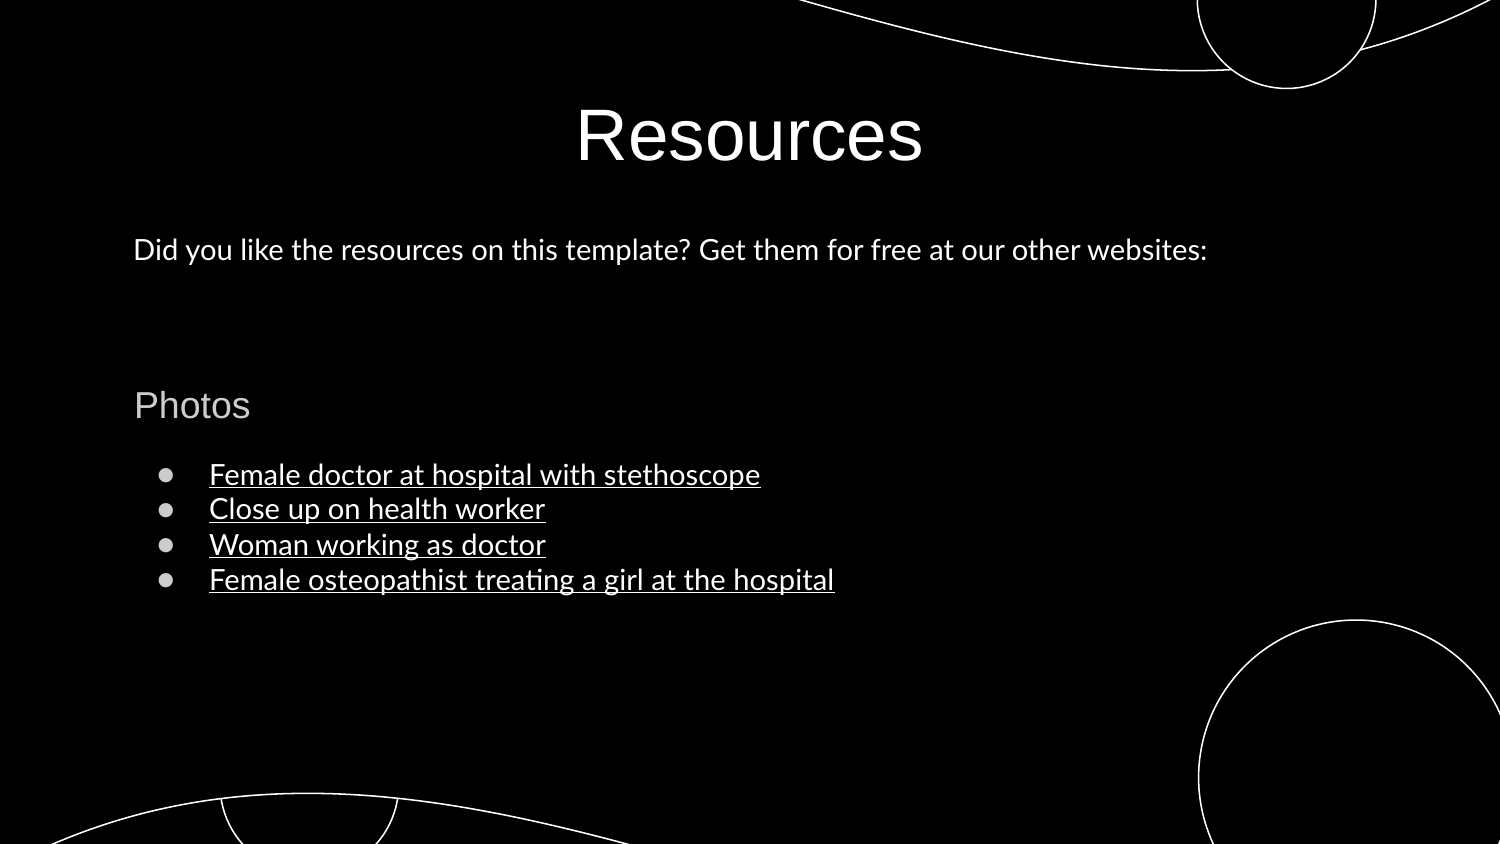

# Resources
Did you like the resources on this template? Get them for free at our other websites:
Photos

Female doctor at hospital with stethoscope
Close up on health worker
Woman working as doctor
Female osteopathist treating a girl at the hospital